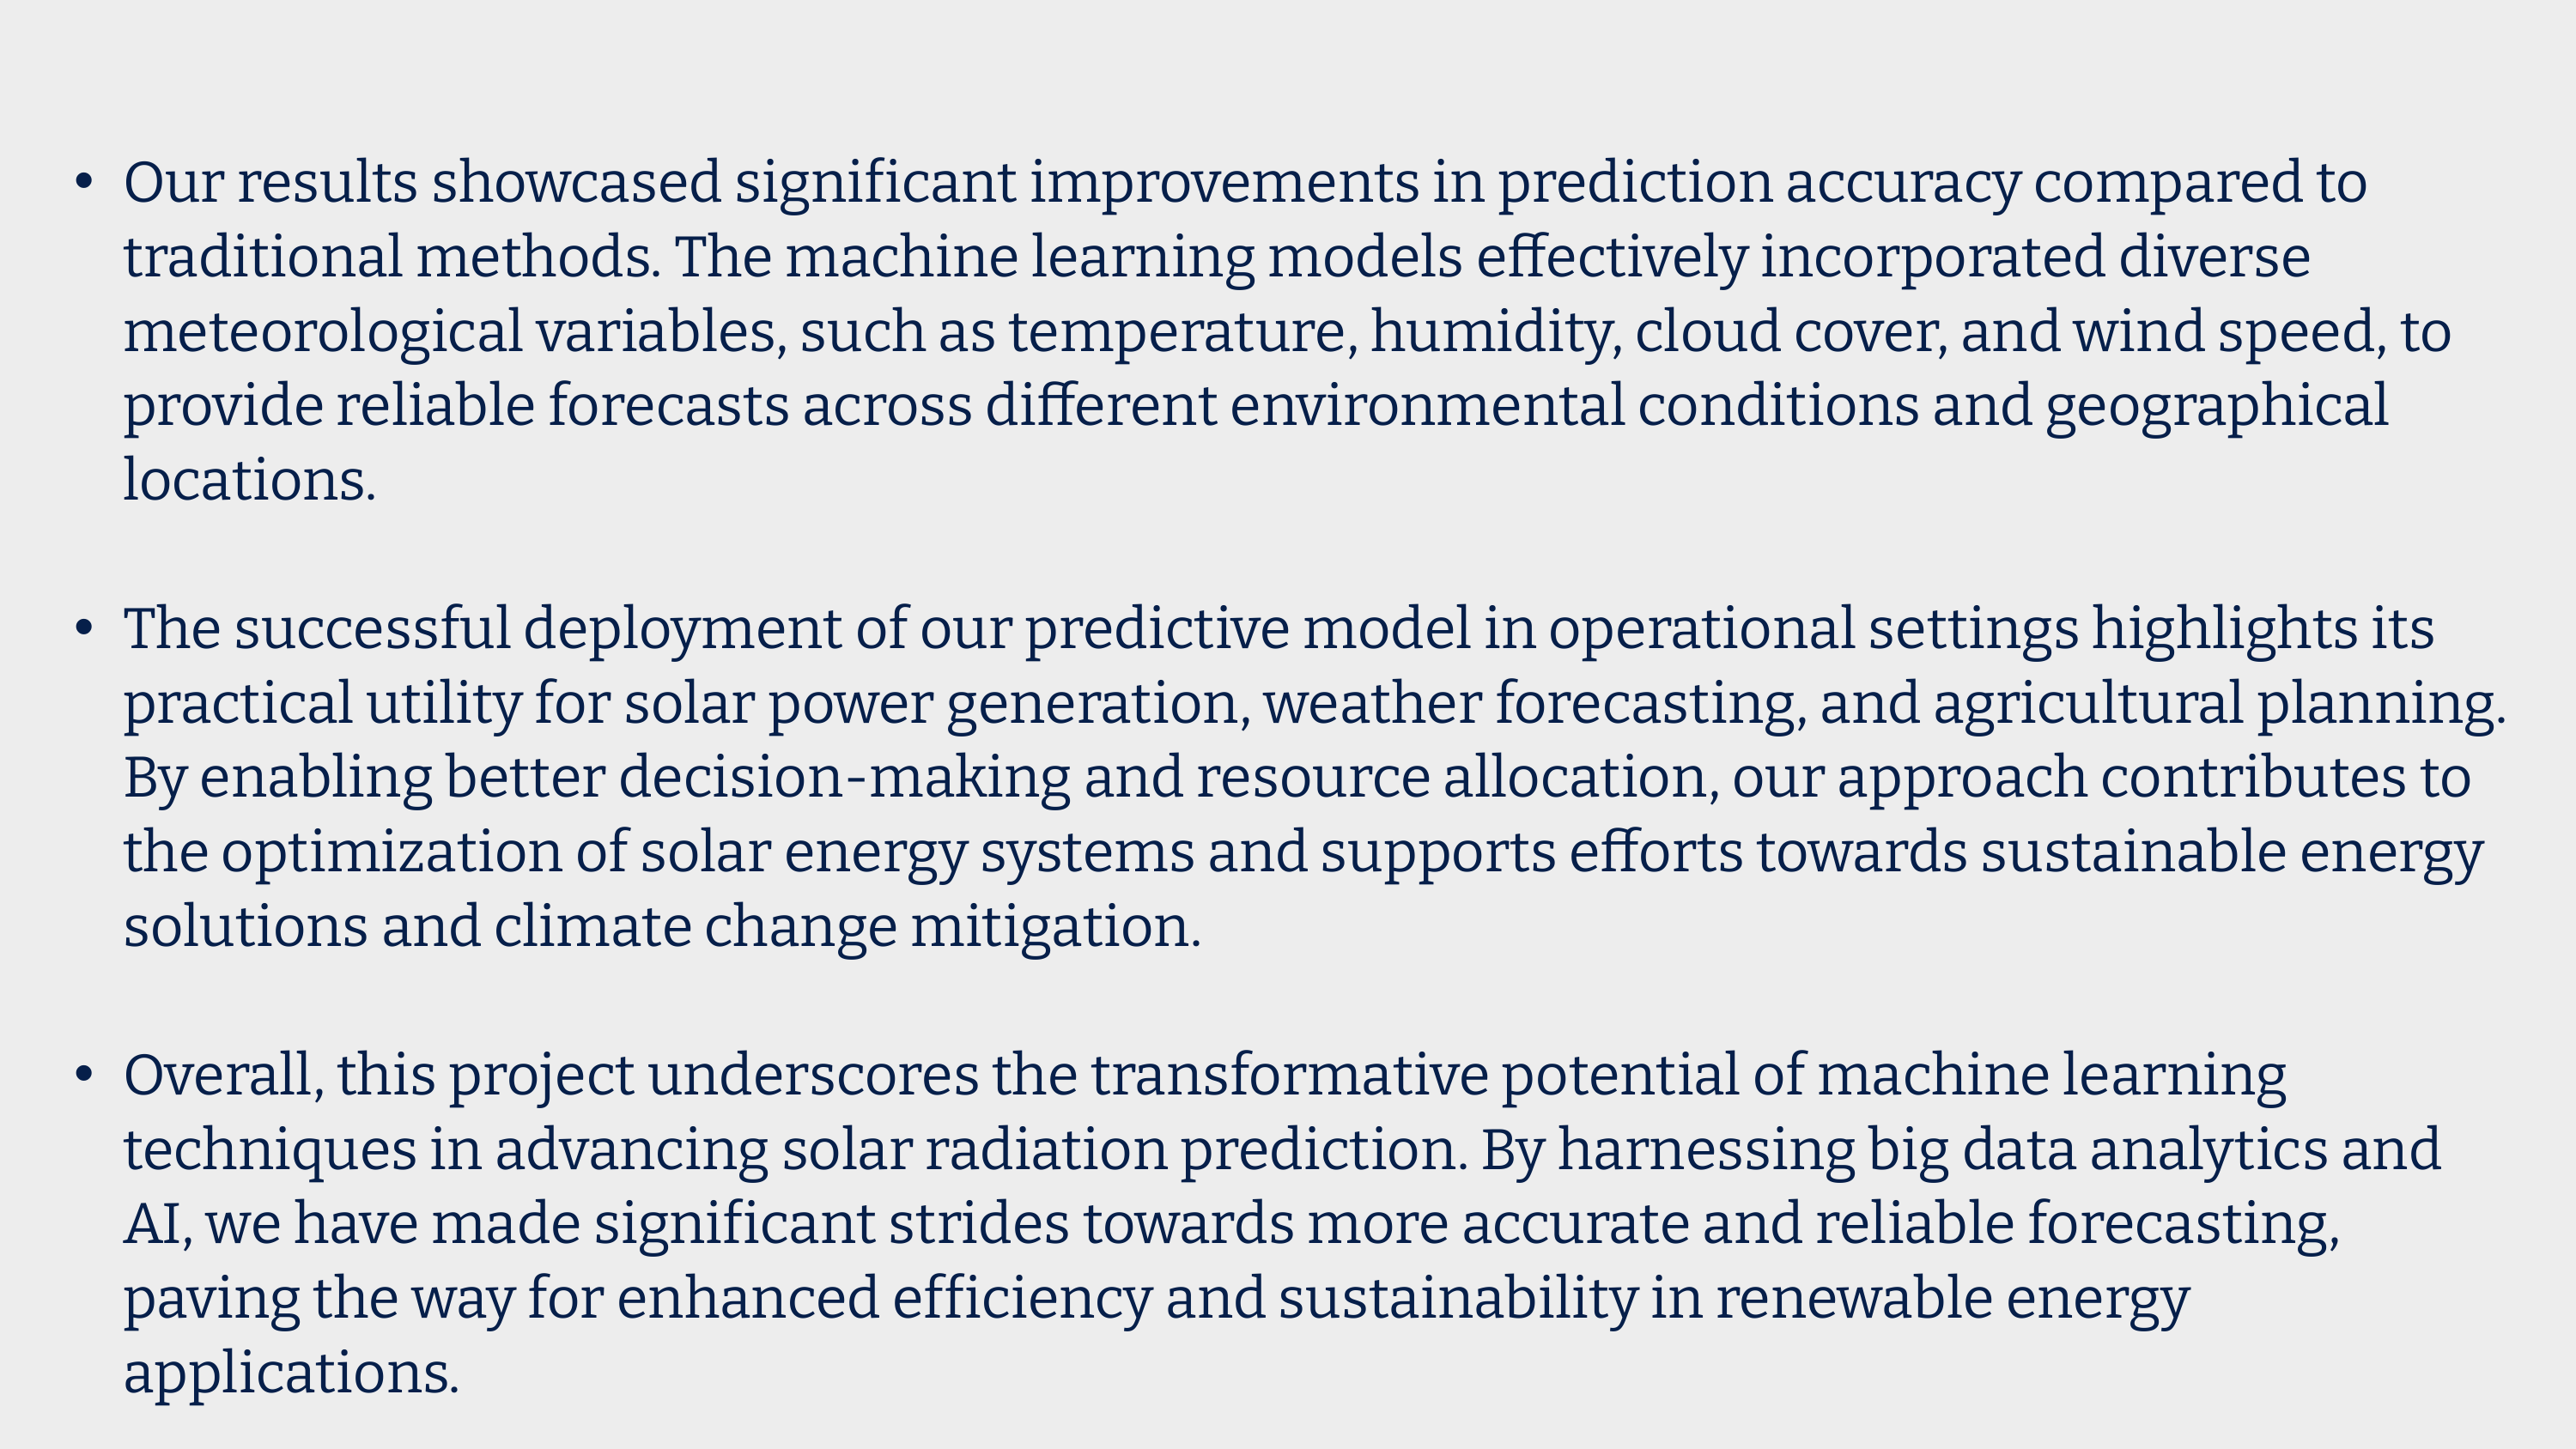

Our results showcased significant improvements in prediction accuracy compared to traditional methods. The machine learning models effectively incorporated diverse meteorological variables, such as temperature, humidity, cloud cover, and wind speed, to provide reliable forecasts across different environmental conditions and geographical locations.

The successful deployment of our predictive model in operational settings highlights its practical utility for solar power generation, weather forecasting, and agricultural planning. By enabling better decision-making and resource allocation, our approach contributes to the optimization of solar energy systems and supports efforts towards sustainable energy solutions and climate change mitigation.

Overall, this project underscores the transformative potential of machine learning techniques in advancing solar radiation prediction. By harnessing big data analytics and AI, we have made significant strides towards more accurate and reliable forecasting, paving the way for enhanced efficiency and sustainability in renewable energy applications.